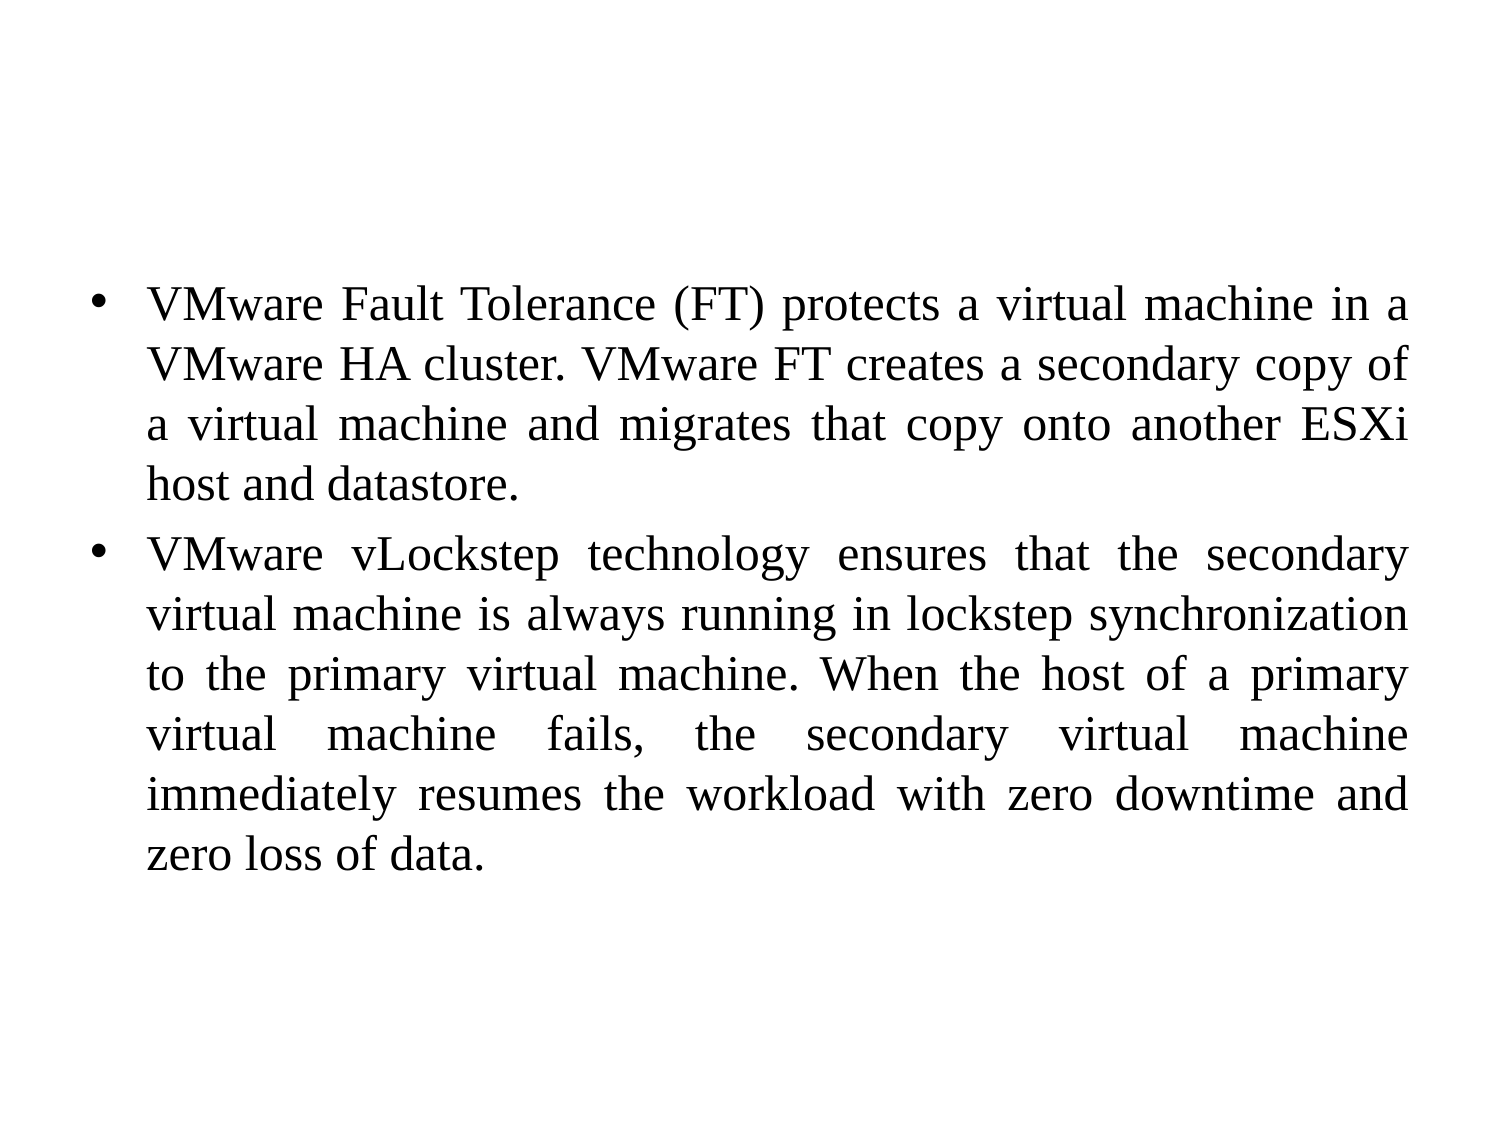

VMware Fault Tolerance (FT) protects a virtual machine in a VMware HA cluster. VMware FT creates a secondary copy of a virtual machine and migrates that copy onto another ESXi host and datastore.
VMware vLockstep technology ensures that the secondary virtual machine is always running in lockstep synchronization to the primary virtual machine. When the host of a primary virtual machine fails, the secondary virtual machine immediately resumes the workload with zero downtime and zero loss of data.